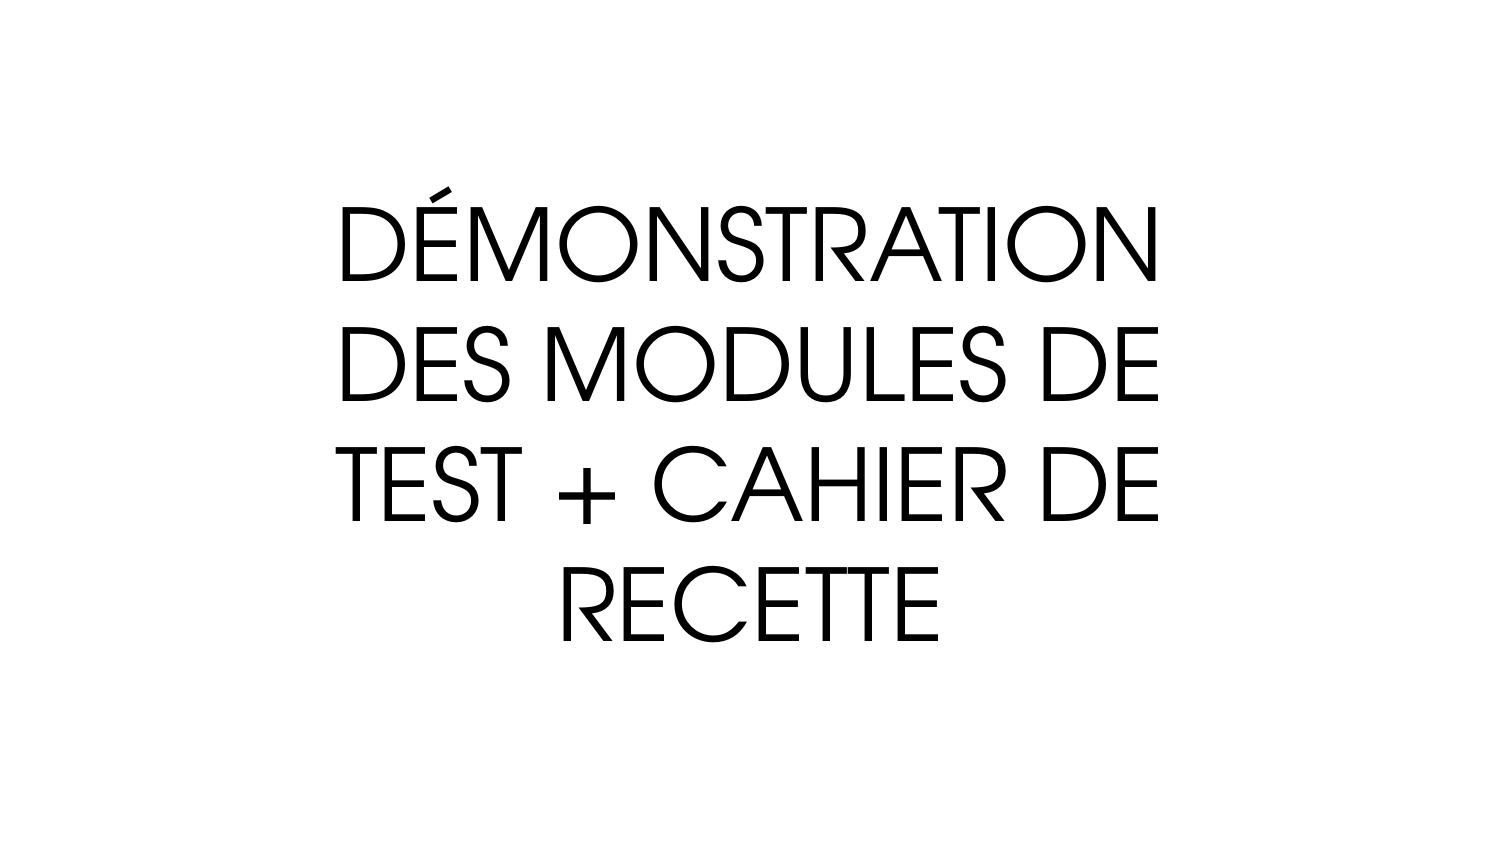

# Démonstration des modules de test + cahier de recette